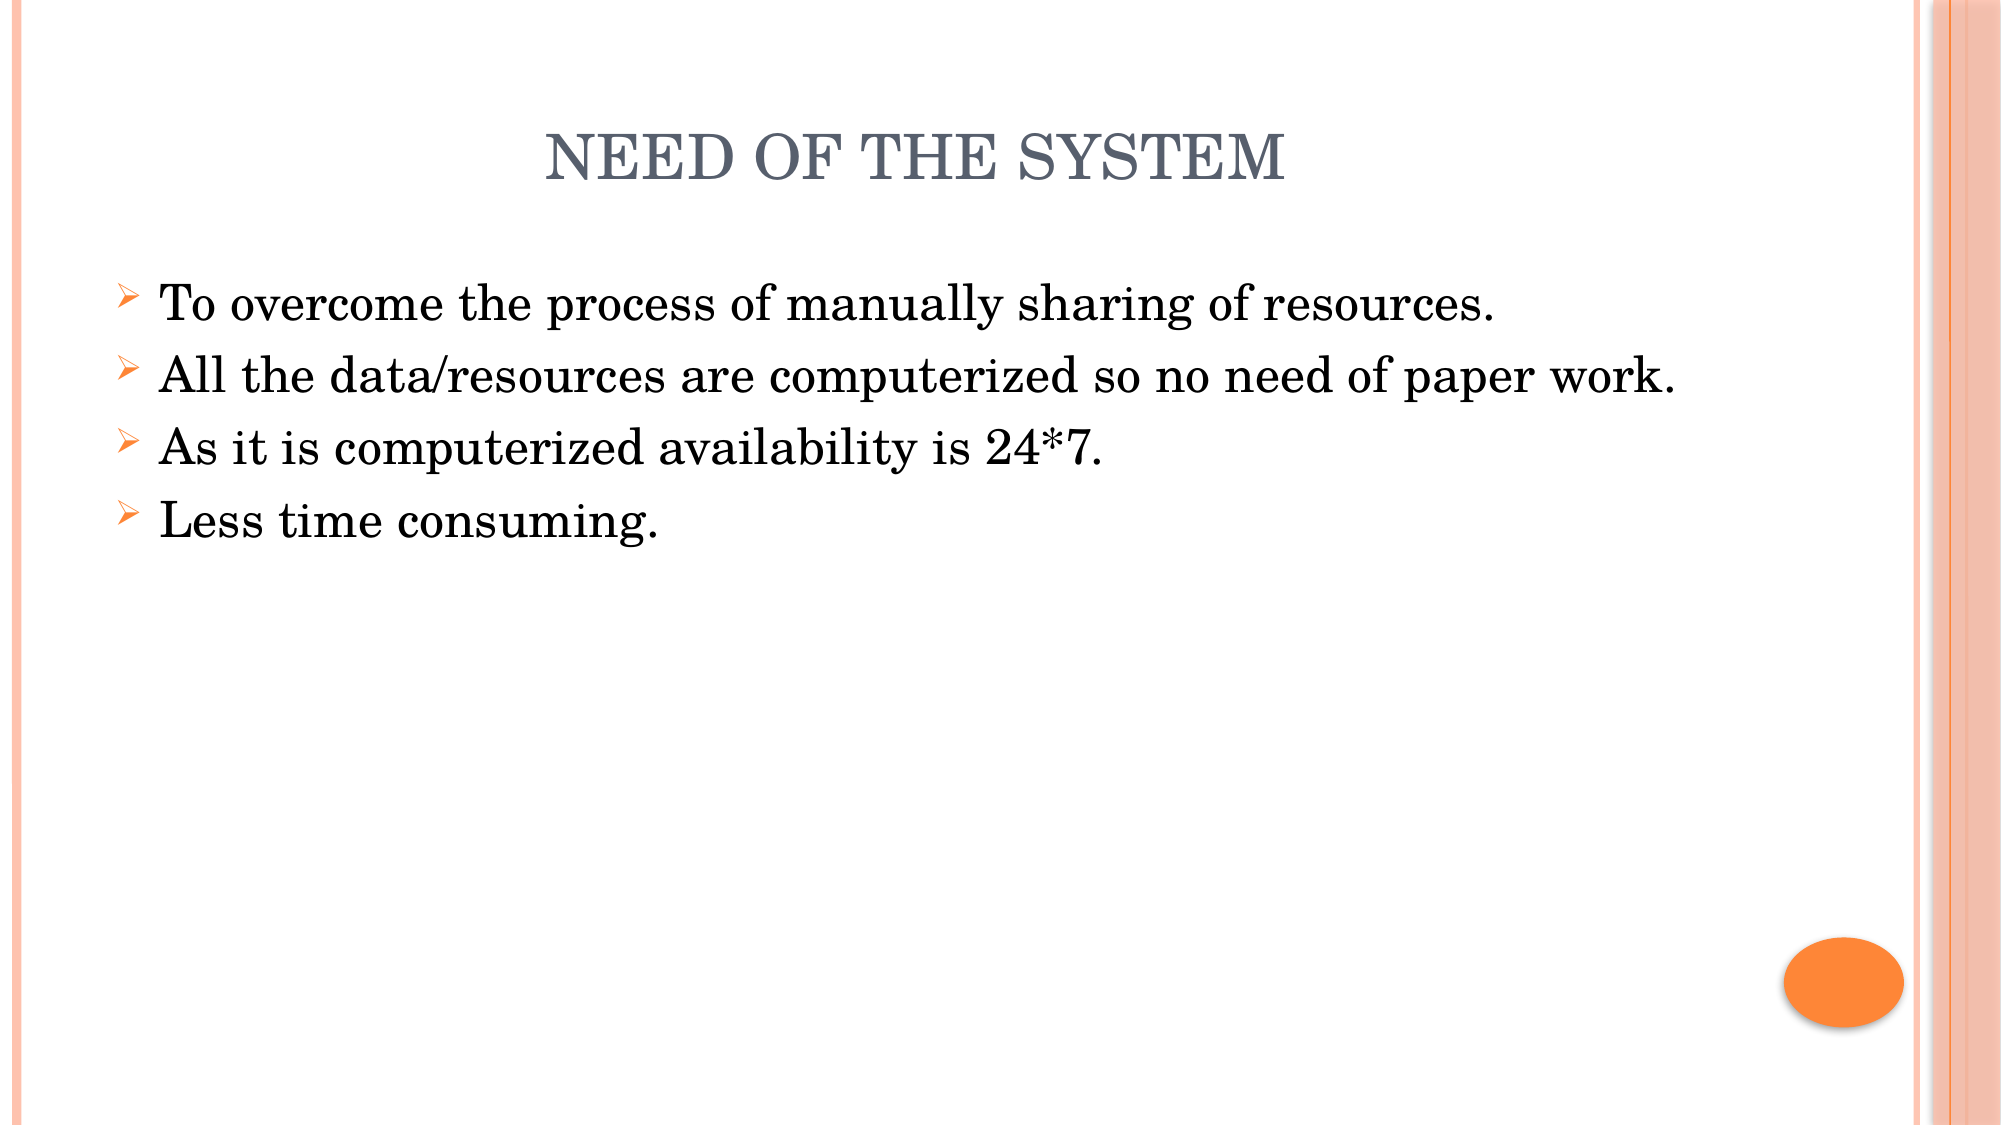

# NEED OF THE SYSTEM
To overcome the process of manually sharing of resources.
All the data/resources are computerized so no need of paper work.
As it is computerized availability is 24*7.
Less time consuming.